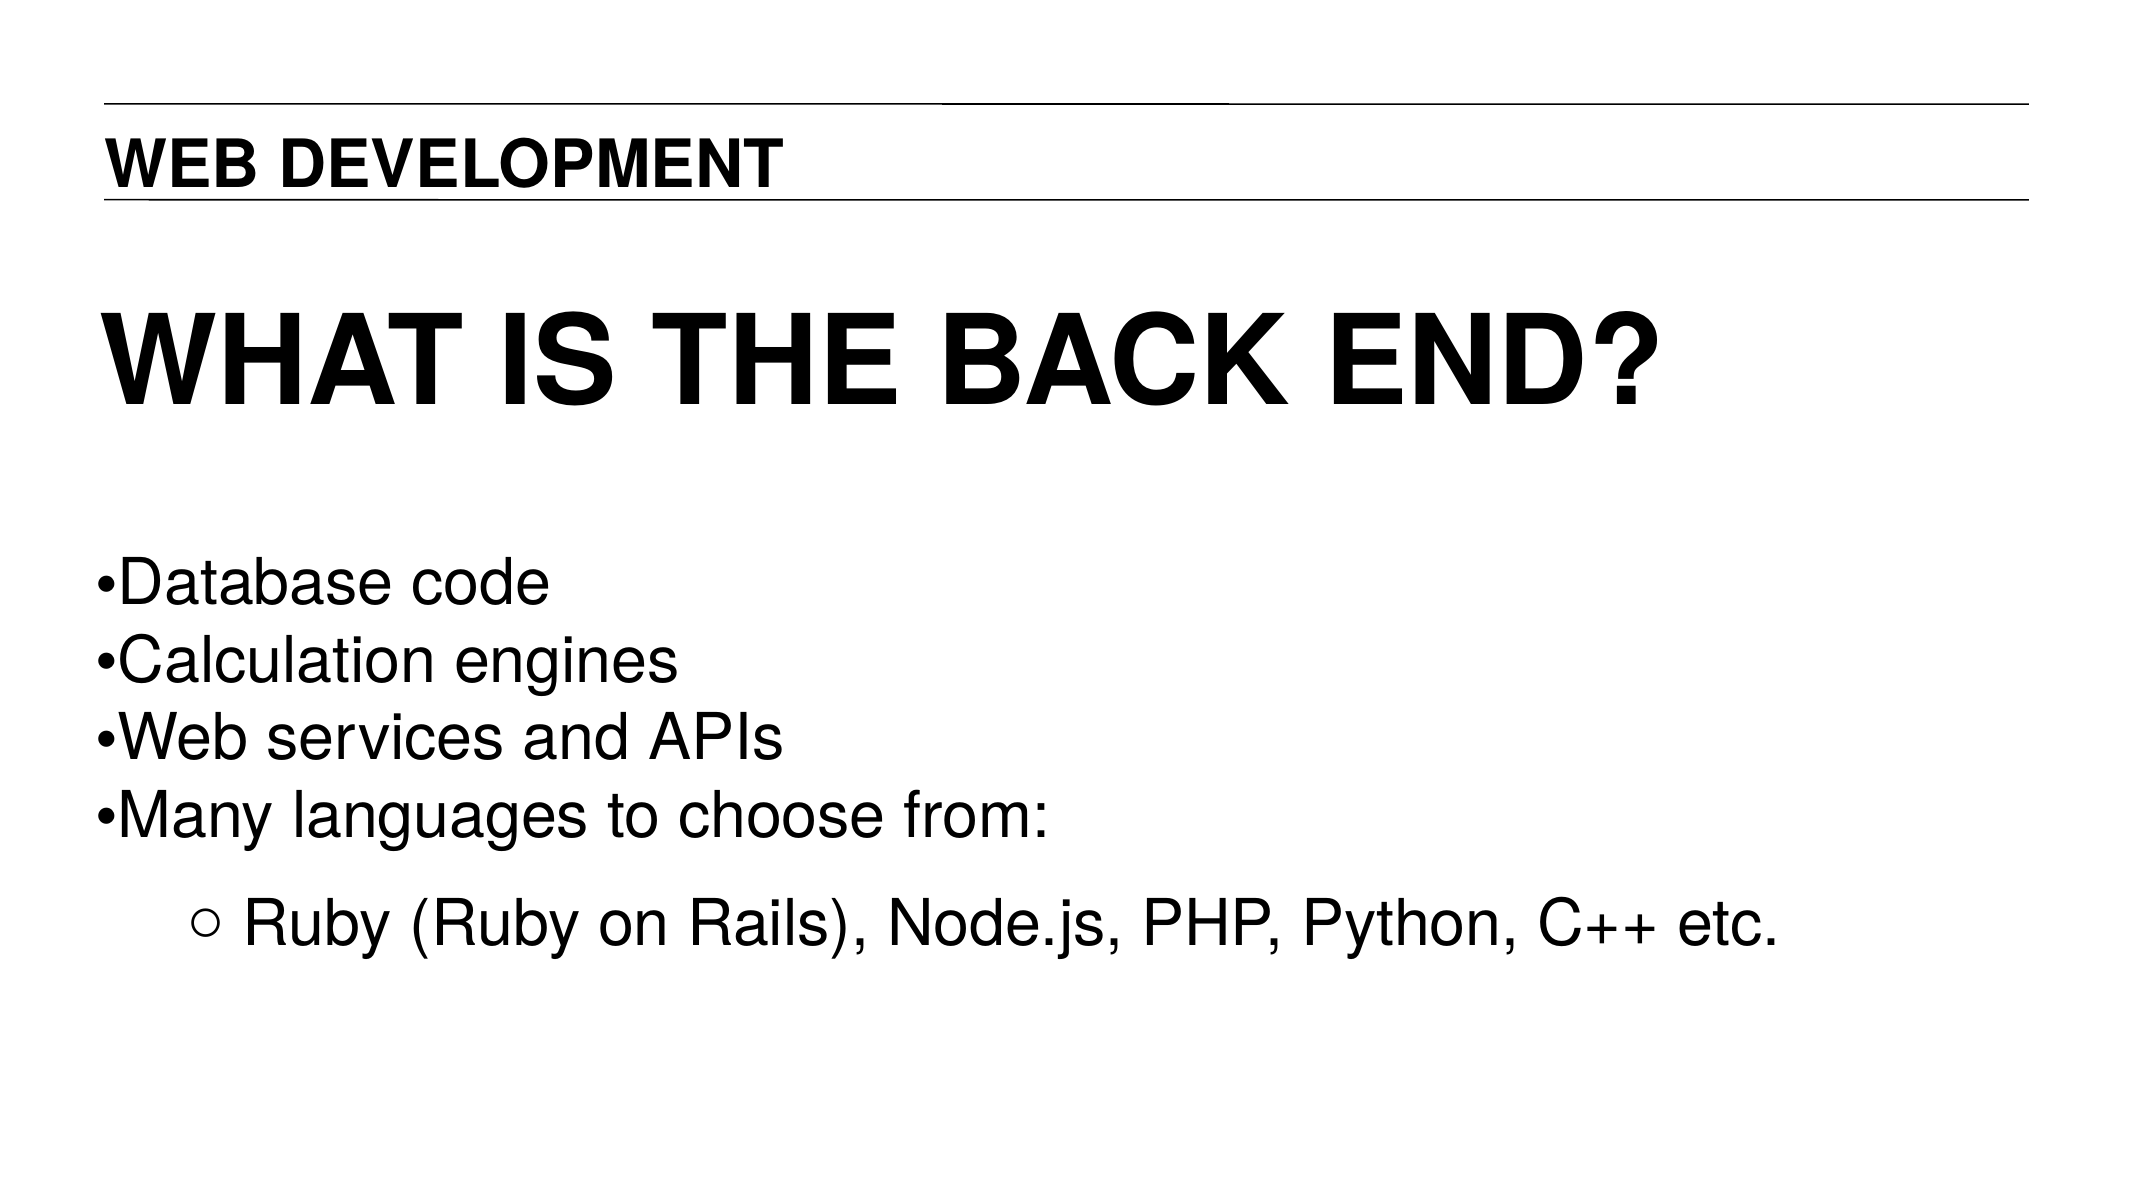

WEB DEVELOPMENT
# WHAT IS THE BACK END?
Database code
Calculation engines
Web services and APIs
Many languages to choose from:
Ruby (Ruby on Rails), Node.js, PHP, Python, C++ etc.